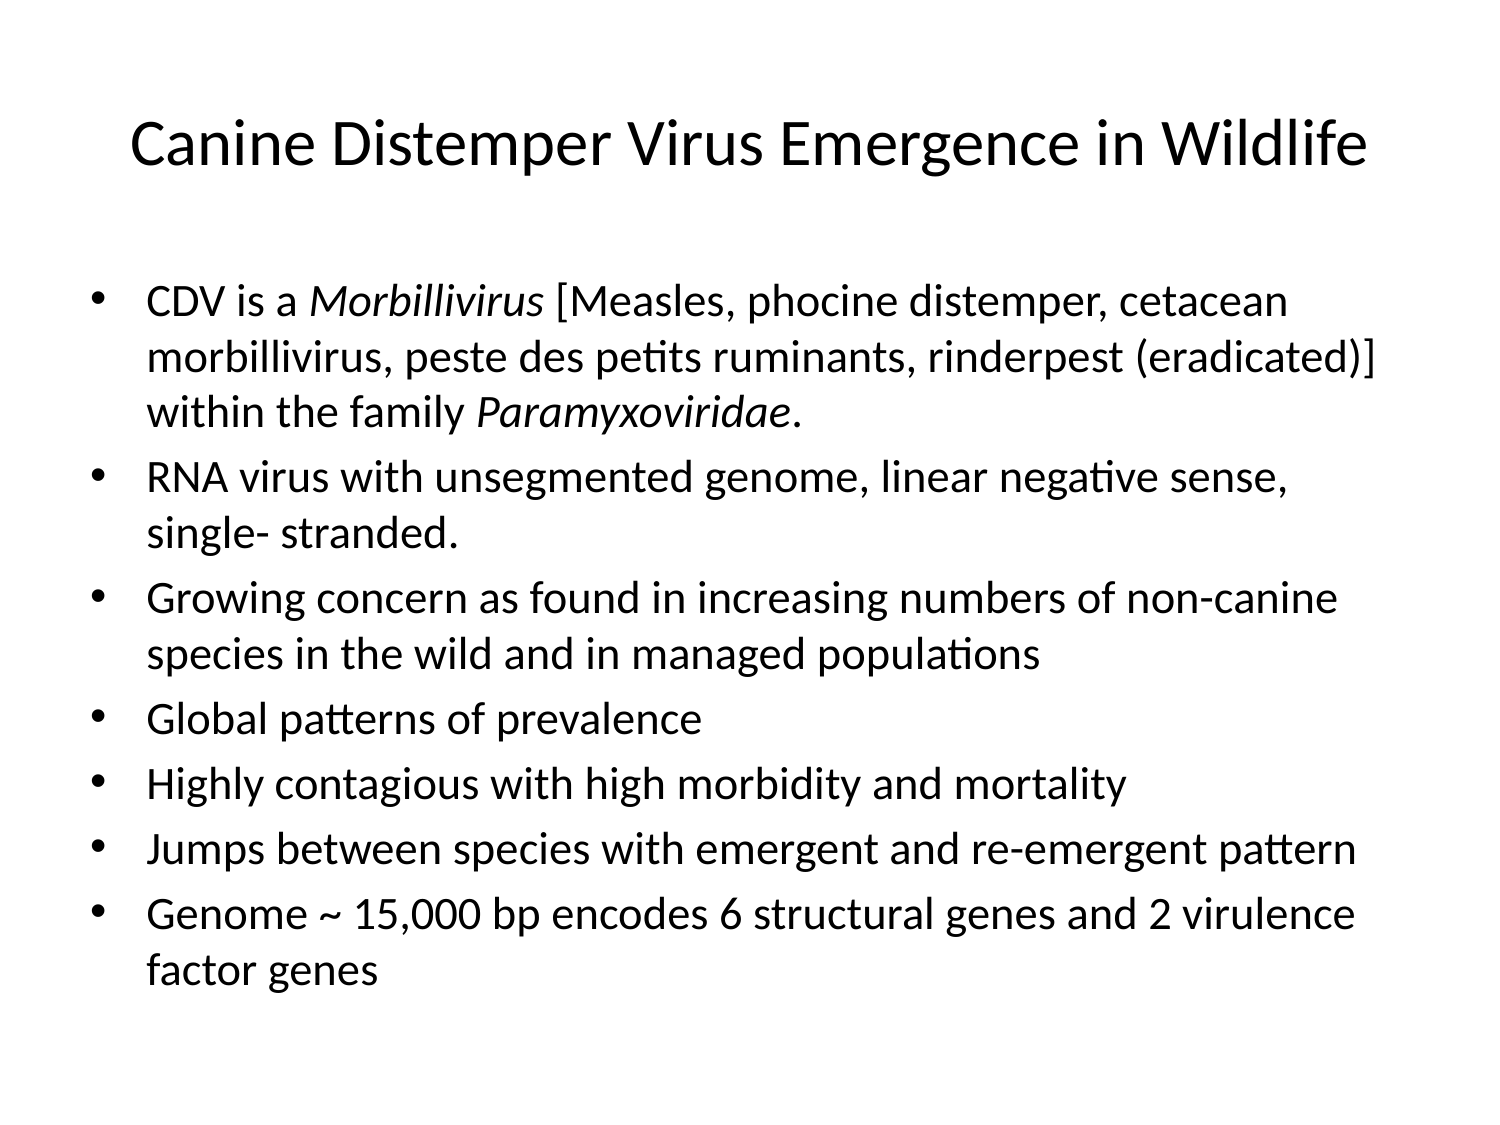

# Canine Distemper Virus Emergence in Wildlife
CDV is a Morbillivirus [Measles, phocine distemper, cetacean morbillivirus, peste des petits ruminants, rinderpest (eradicated)] within the family Paramyxoviridae.
RNA virus with unsegmented genome, linear negative sense, single- stranded.
Growing concern as found in increasing numbers of non-canine species in the wild and in managed populations
Global patterns of prevalence
Highly contagious with high morbidity and mortality
Jumps between species with emergent and re-emergent pattern
Genome ~ 15,000 bp encodes 6 structural genes and 2 virulence factor genes